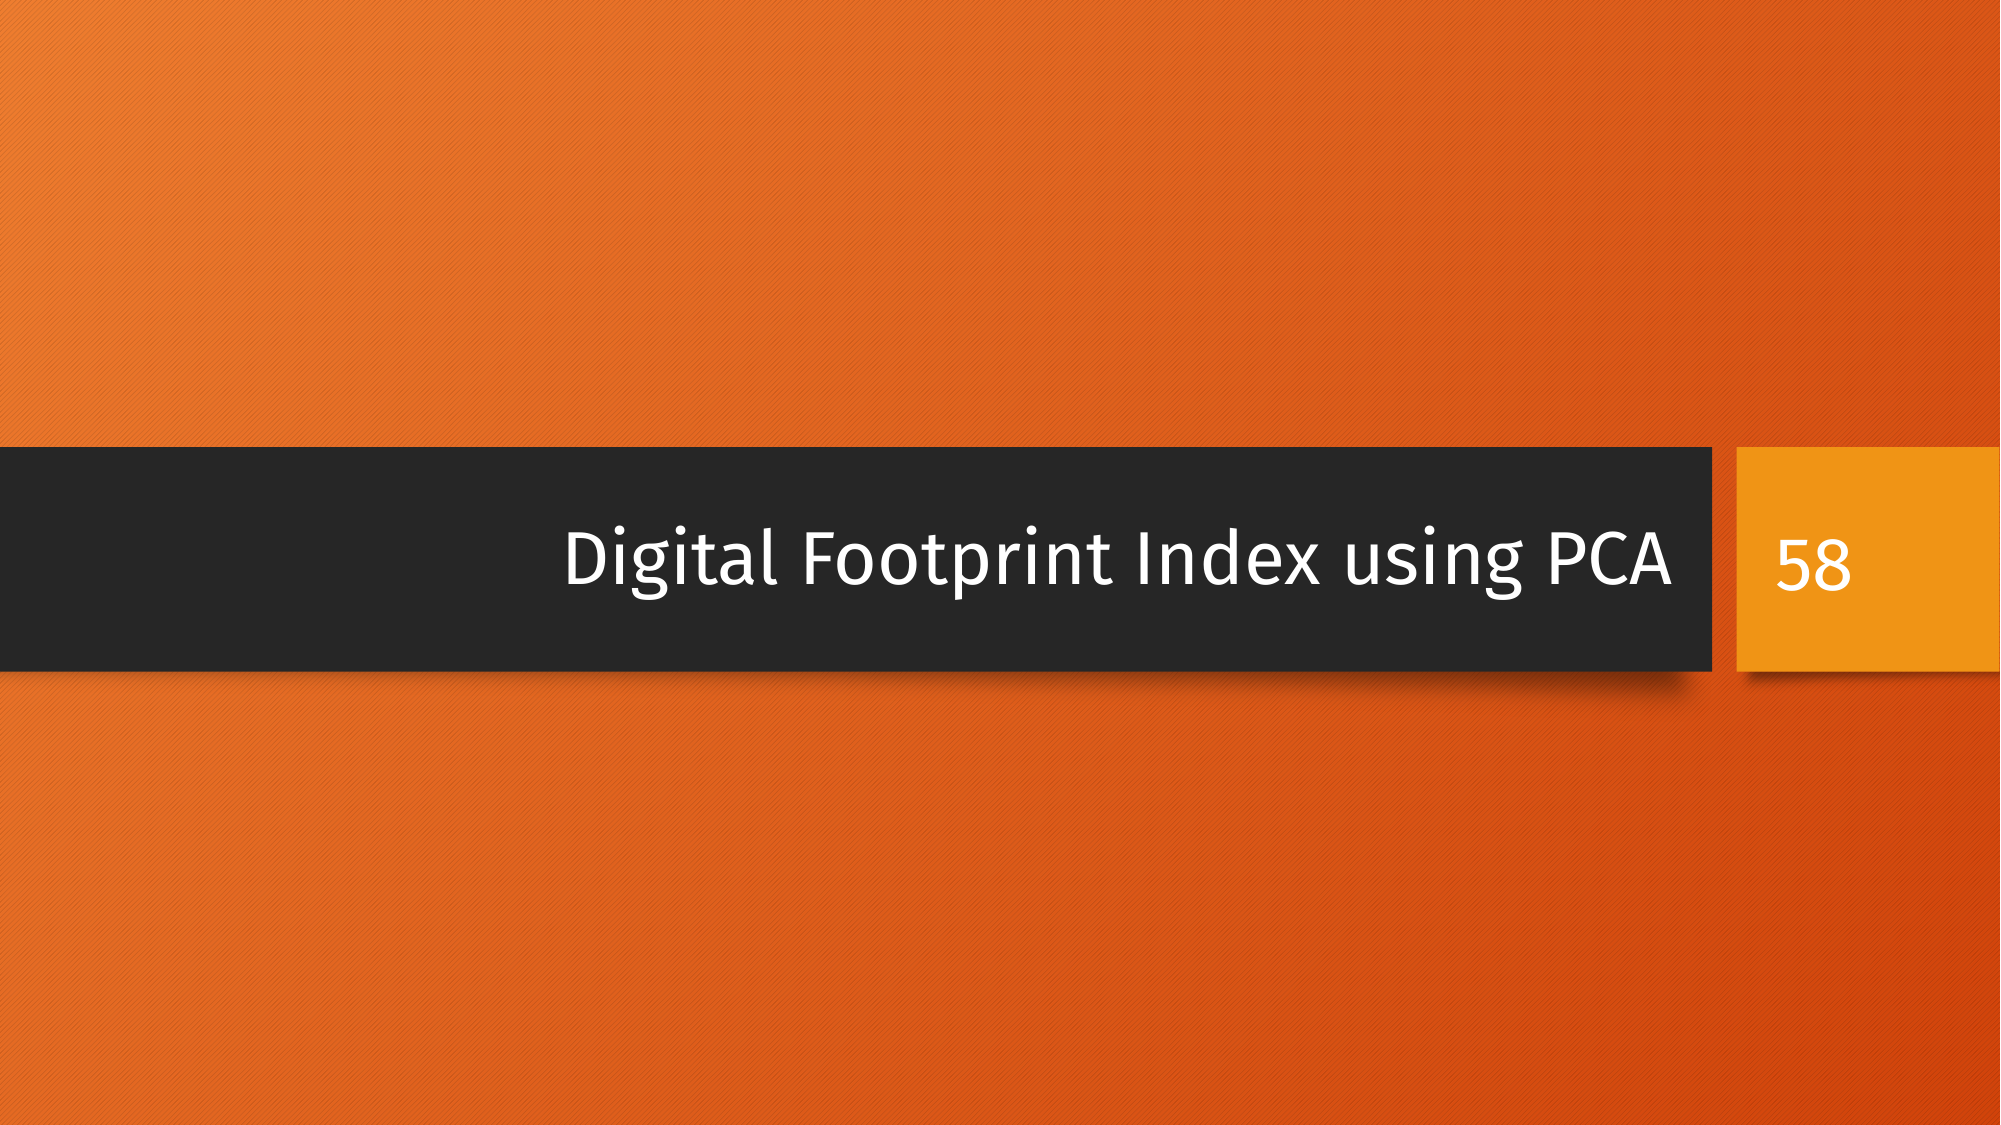

# Digital Footprint Index using PCA
58